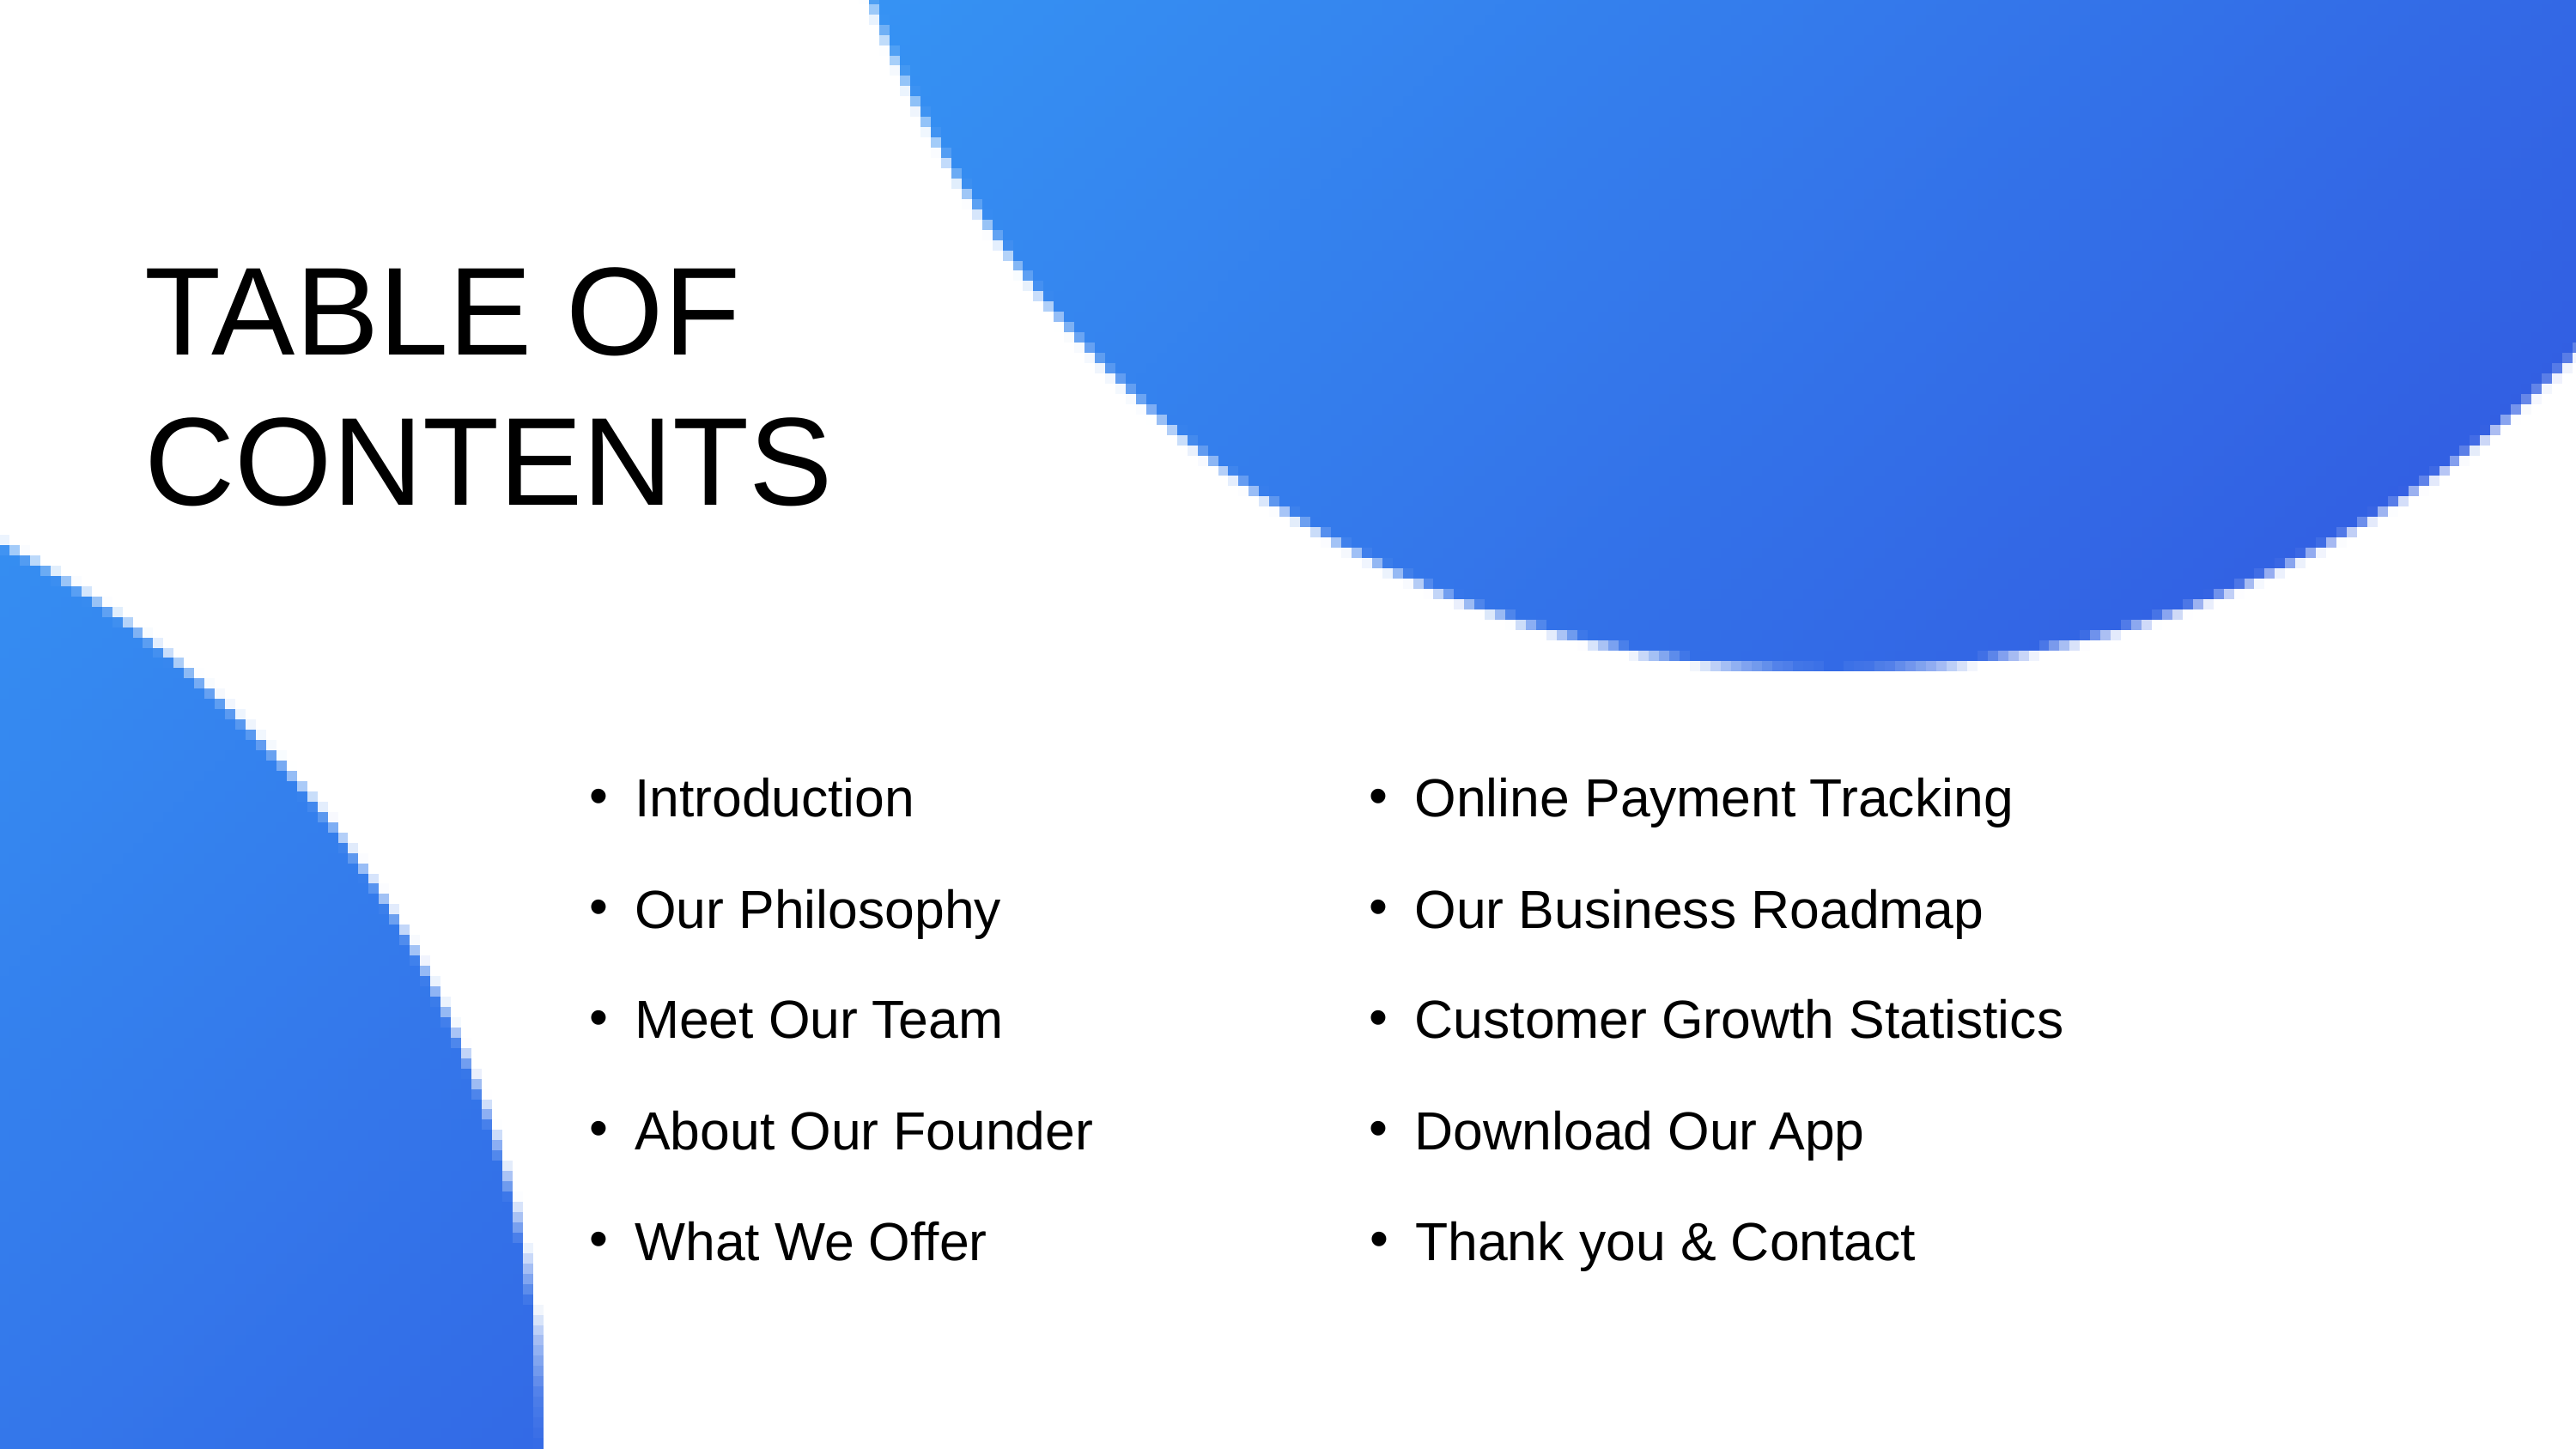

TABLE OF CONTENTS

Introduction
Online Payment Tracking
Our Philosophy
Our Business Roadmap
Meet Our Team
Customer Growth Statistics
About Our Founder
Download Our App
What We Offer
Thank you & Contact